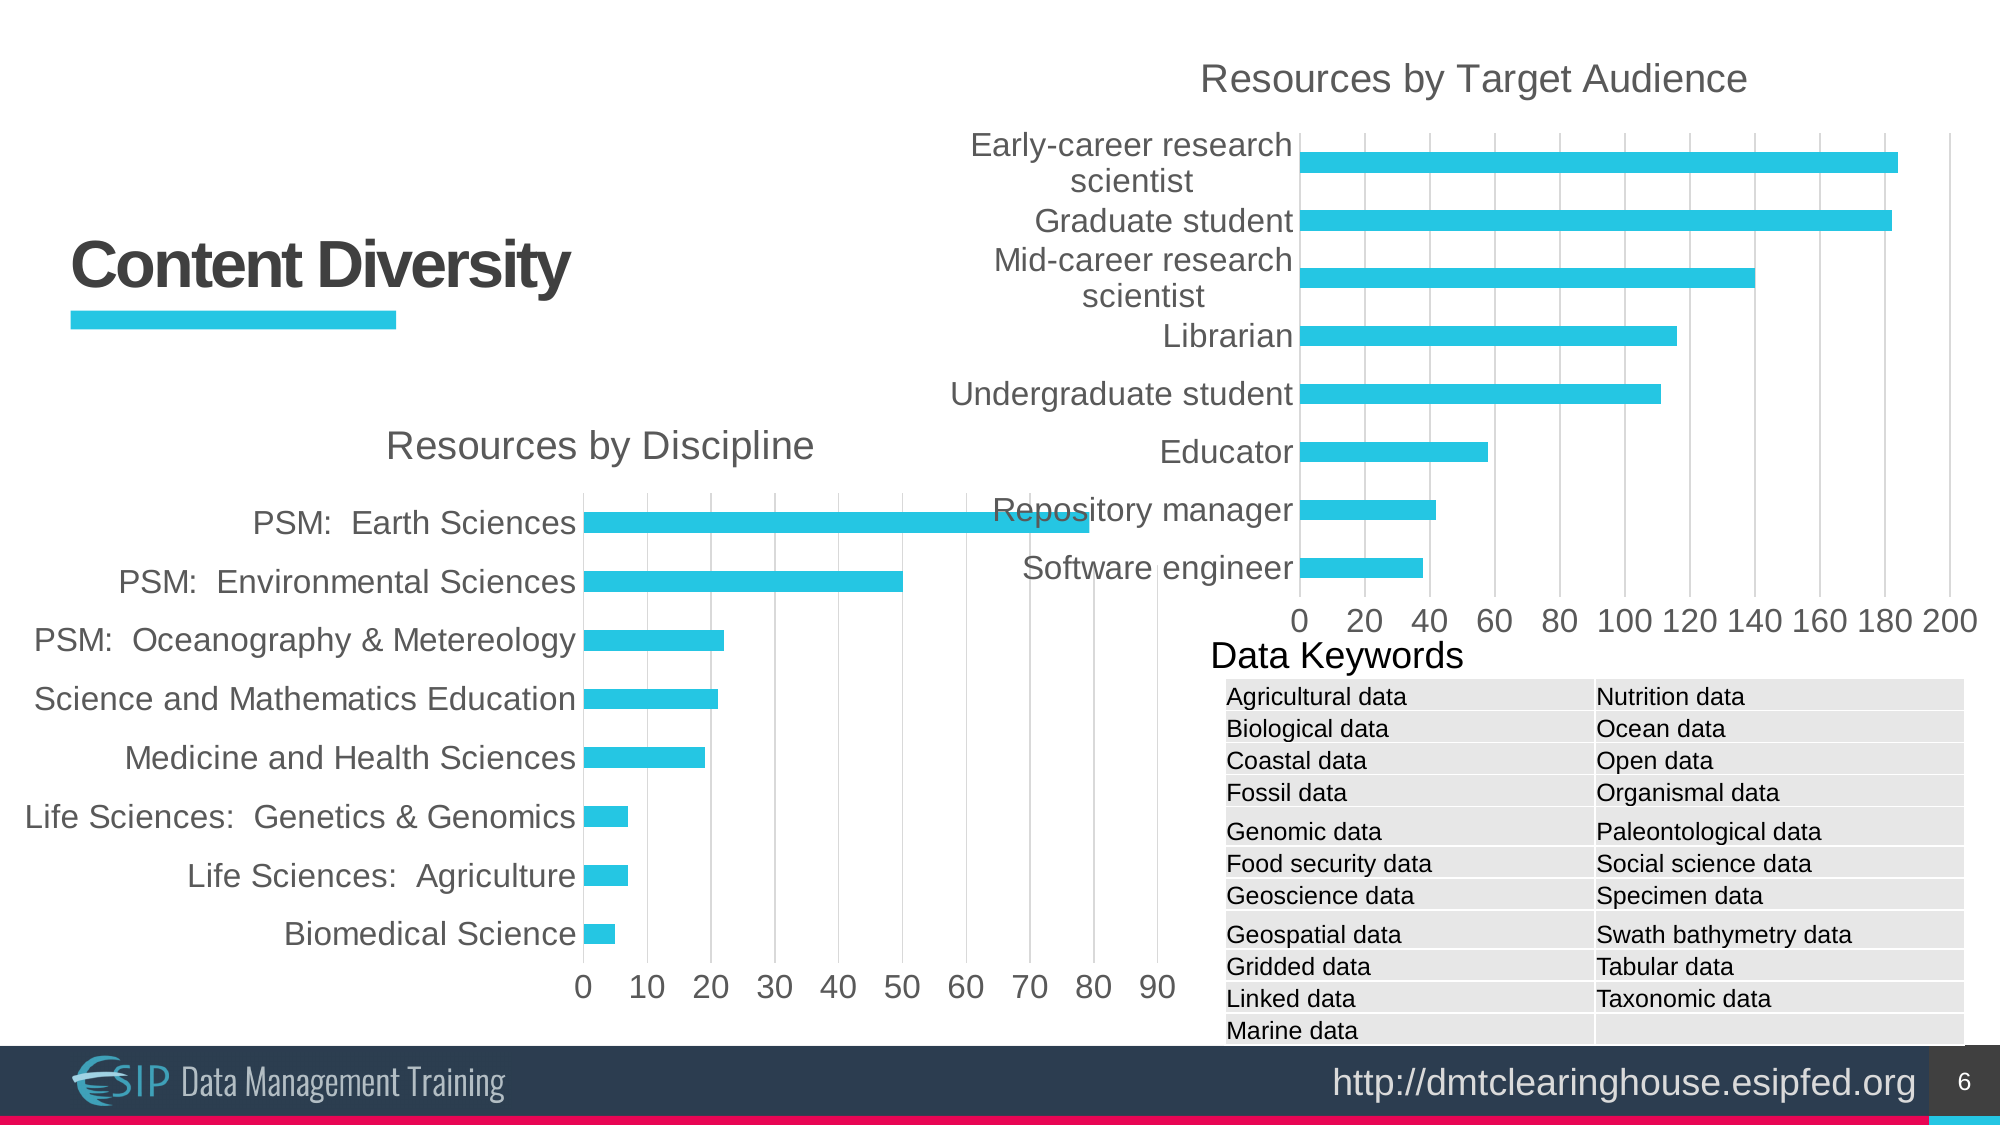

### Chart: Resources by Target Audience

| Category |  |
|---|---|
| Software engineer | 38.0 |
| Repository manager | 42.0 |
| Educator | 58.0 |
| Undergraduate student | 111.0 |
| Librarian | 116.0 |
| Mid-career research scientist | 140.0 |
| Graduate student | 182.0 |
| Early-career research scientist | 184.0 |
# Content Diversity

### Chart: Resources by Discipline

| Category |  |
|---|---|
|  Biomedical Science | 5.0 |
| Life Sciences:  Agriculture | 7.0 |
| Life Sciences:  Genetics & Genomics | 7.0 |
| Medicine and Health Sciences | 19.0 |
| Science and Mathematics Education | 21.0 |
| PSM:  Oceanography & Metereology | 22.0 |
| PSM:  Environmental Sciences | 50.0 |
| PSM:  Earth Sciences | 81.0 |
Data Keywords
| Agricultural data | Nutrition data |
| --- | --- |
| Biological data | Ocean data |
| Coastal data | Open data |
| Fossil data | Organismal data |
| Genomic data | Paleontological data |
| Food security data | Social science data |
| Geoscience data | Specimen data |
| Geospatial data | Swath bathymetry data |
| Gridded data | Tabular data |
| Linked data | Taxonomic data |
| Marine data |  |
6